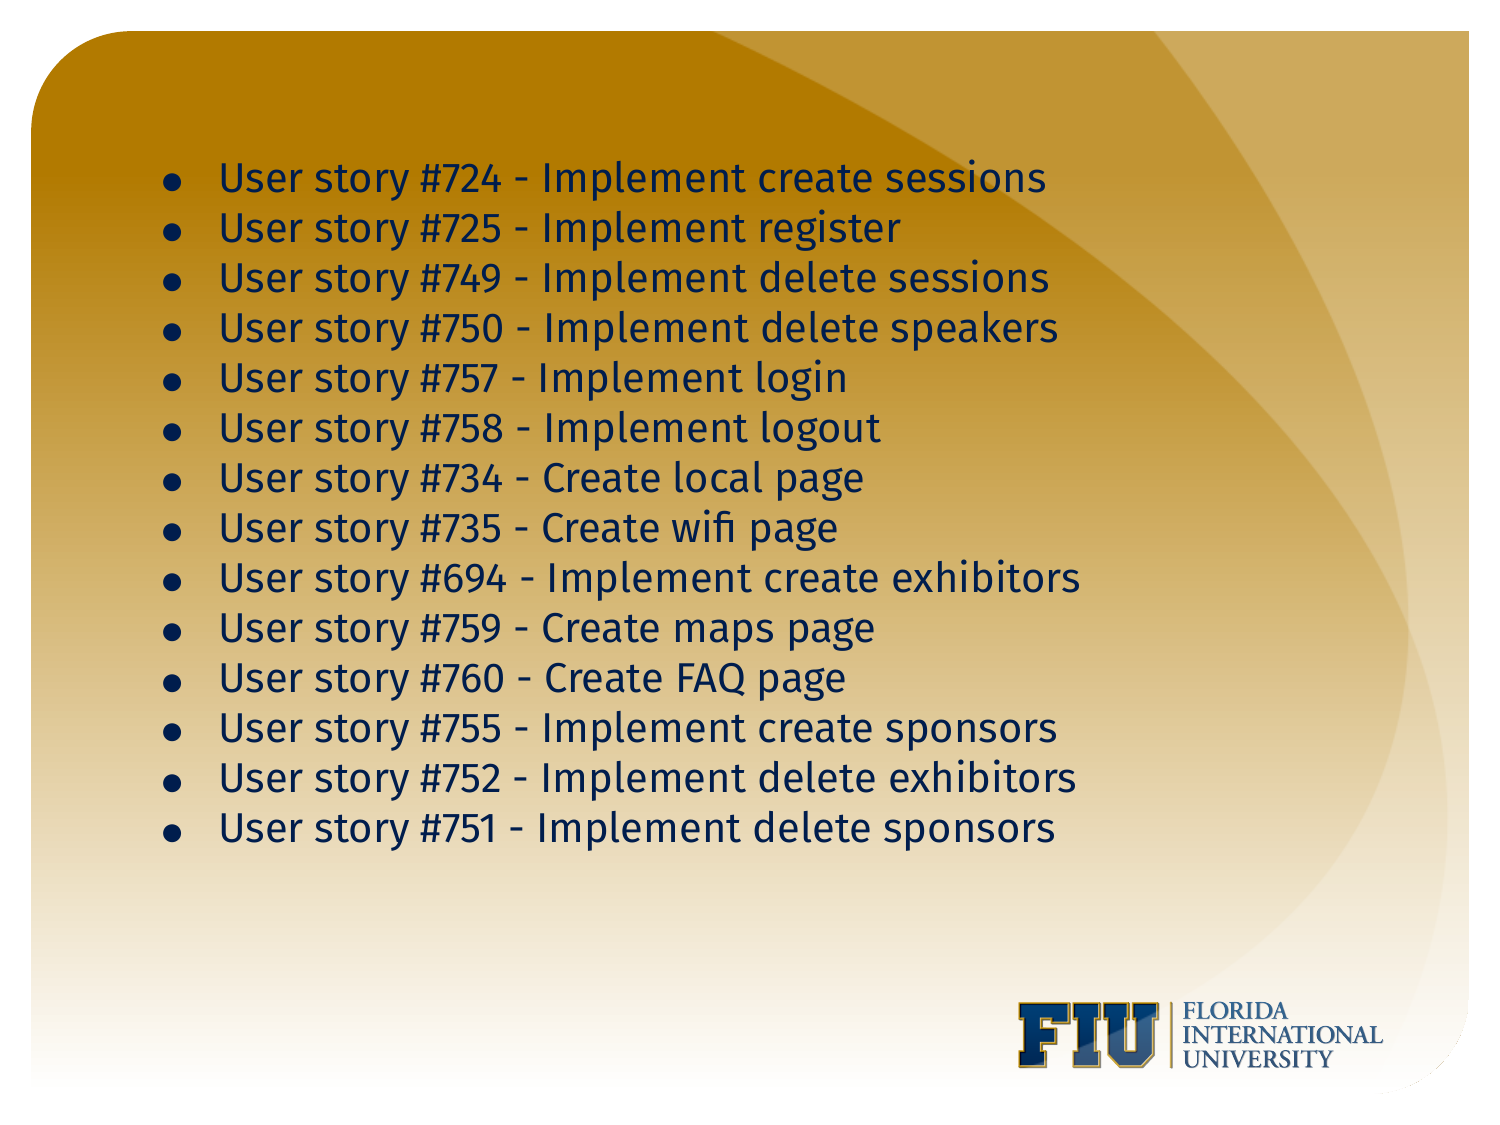

User story #724 - Implement create sessions
User story #725 - Implement register
User story #749 - Implement delete sessions
User story #750 - Implement delete speakers
User story #757 - Implement login
User story #758 - Implement logout
User story #734 - Create local page
User story #735 - Create wifi page
User story #694 - Implement create exhibitors
User story #759 - Create maps page
User story #760 - Create FAQ page
User story #755 - Implement create sponsors
User story #752 - Implement delete exhibitors
User story #751 - Implement delete sponsors